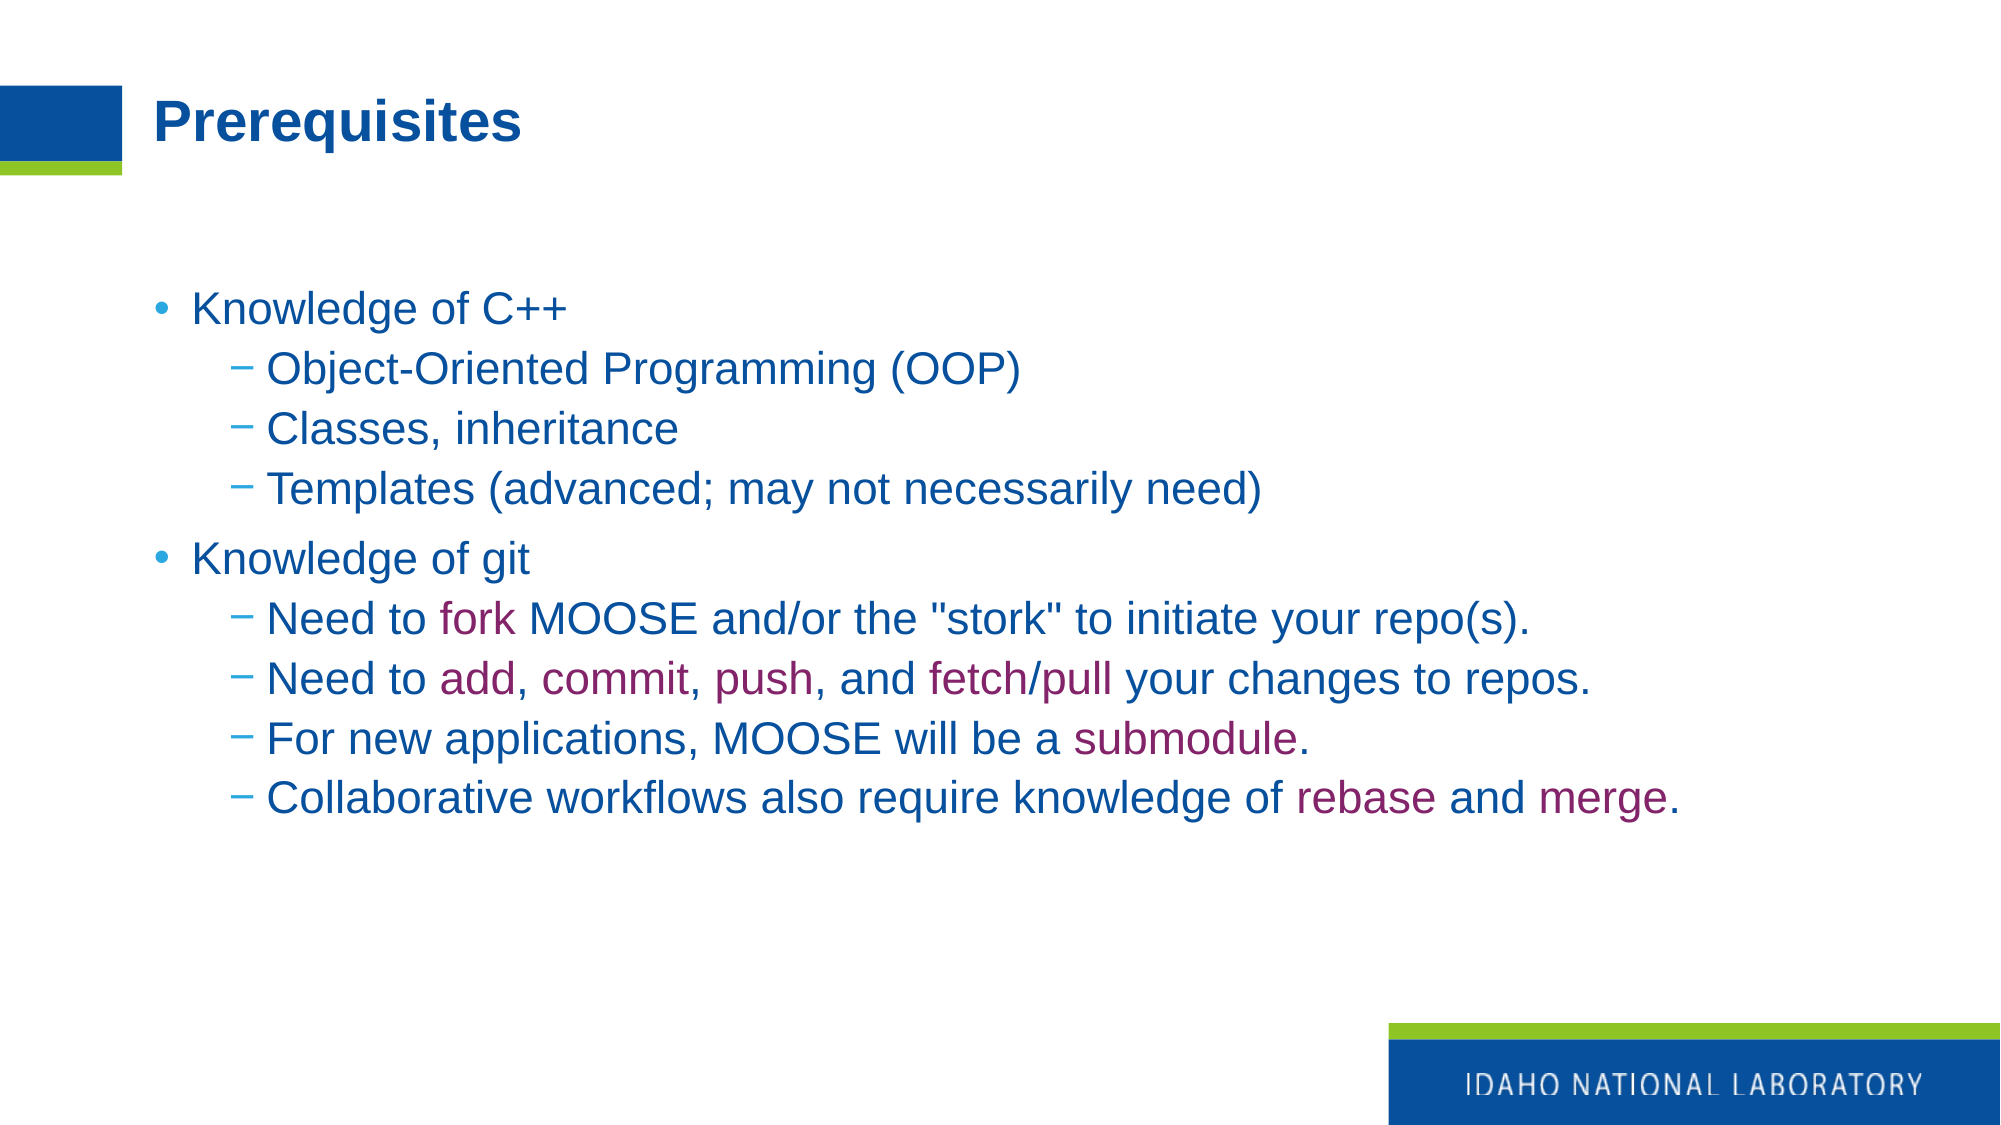

# Prerequisites
Knowledge of C++
Object-Oriented Programming (OOP)
Classes, inheritance
Templates (advanced; may not necessarily need)
Knowledge of git
Need to fork MOOSE and/or the "stork" to initiate your repo(s).
Need to add, commit, push, and fetch/pull your changes to repos.
For new applications, MOOSE will be a submodule.
Collaborative workflows also require knowledge of rebase and merge.